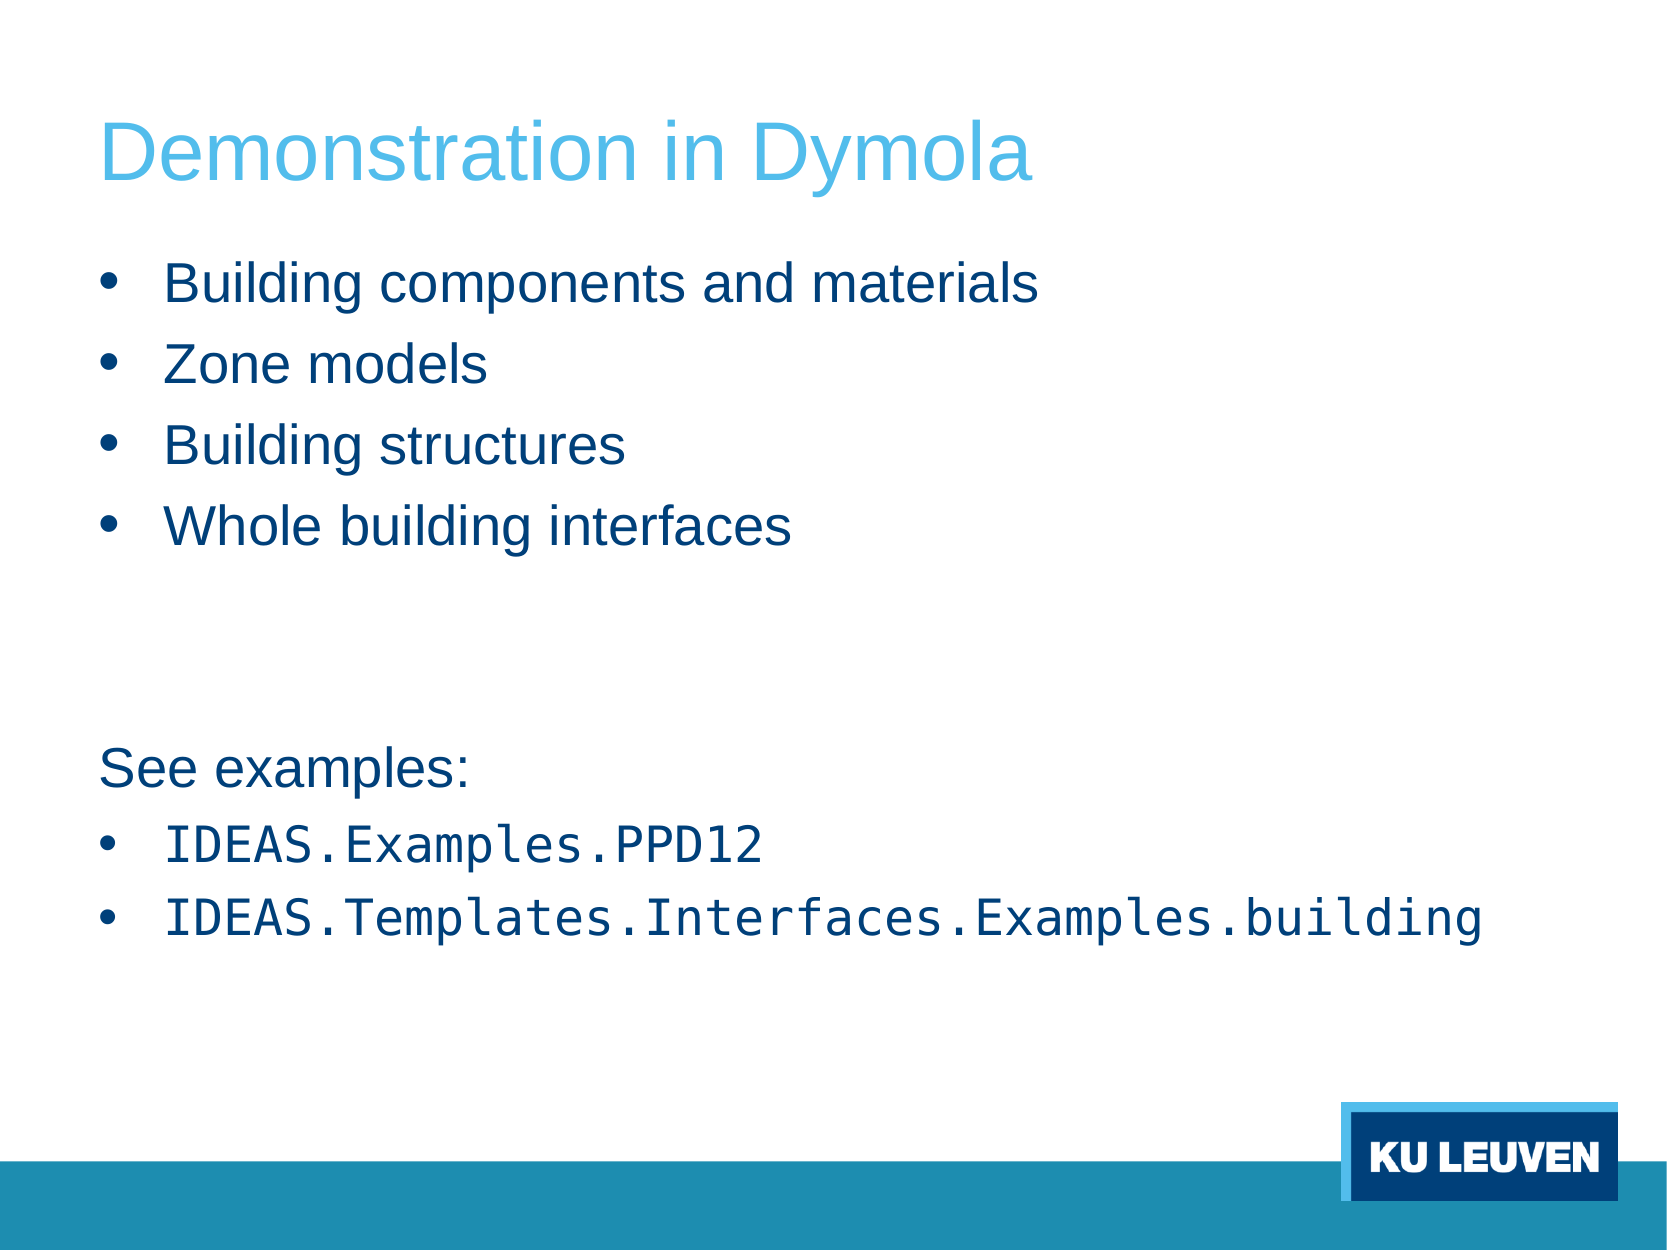

# Demonstration in Dymola
Building components and materials
Zone models
Building structures
Whole building interfaces

See examples:
IDEAS.Examples.PPD12
IDEAS.Templates.Interfaces.Examples.building